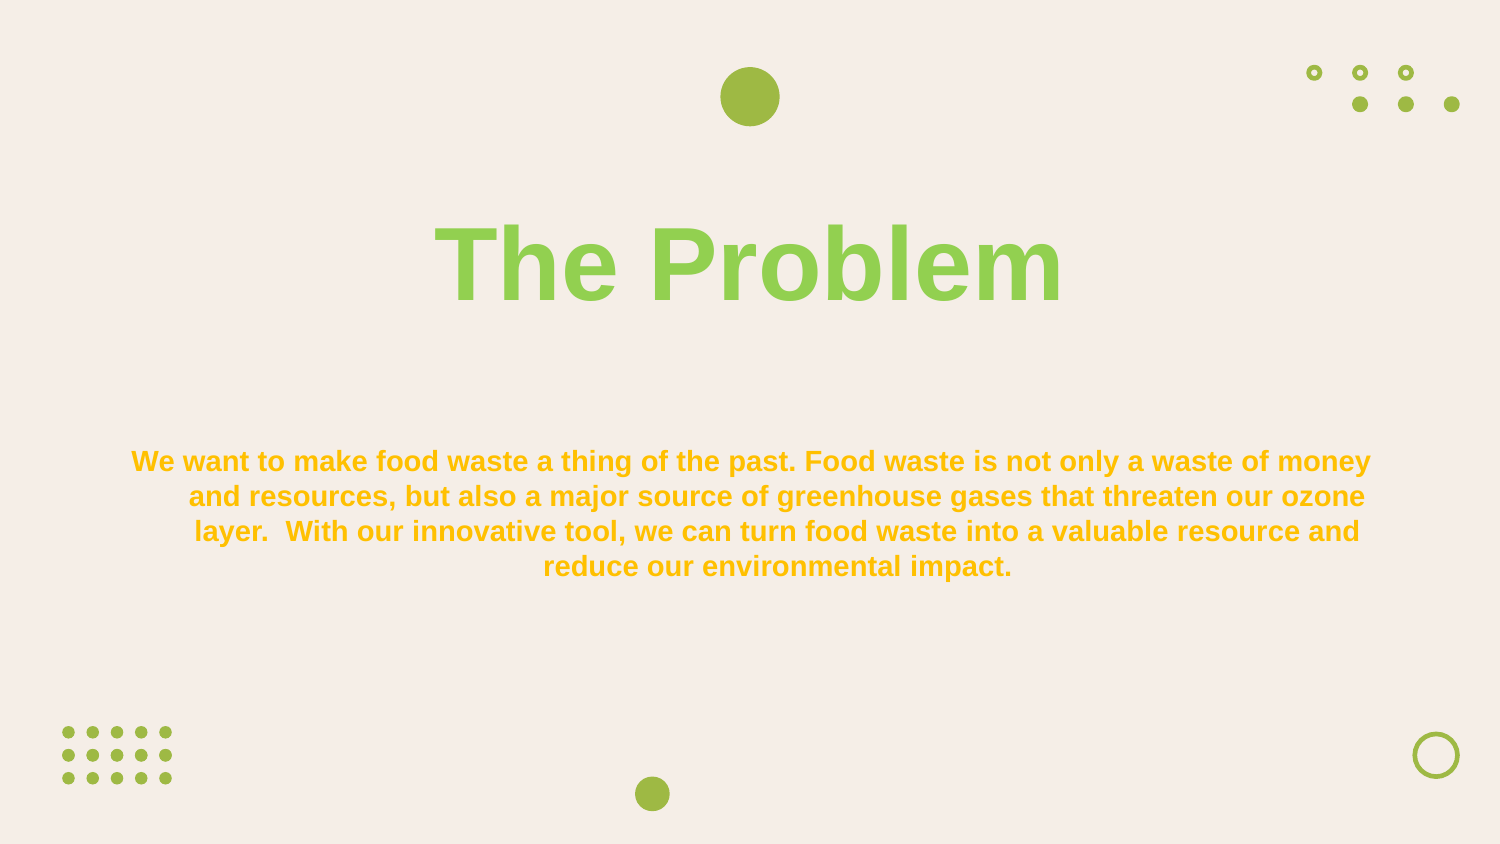

# The Problem
We want to make food waste a thing of the past. Food waste is not only a waste of money and resources, but also a major source of greenhouse gases that threaten our ozone layer.  With our innovative tool, we can turn food waste into a valuable resource and reduce our environmental impact.